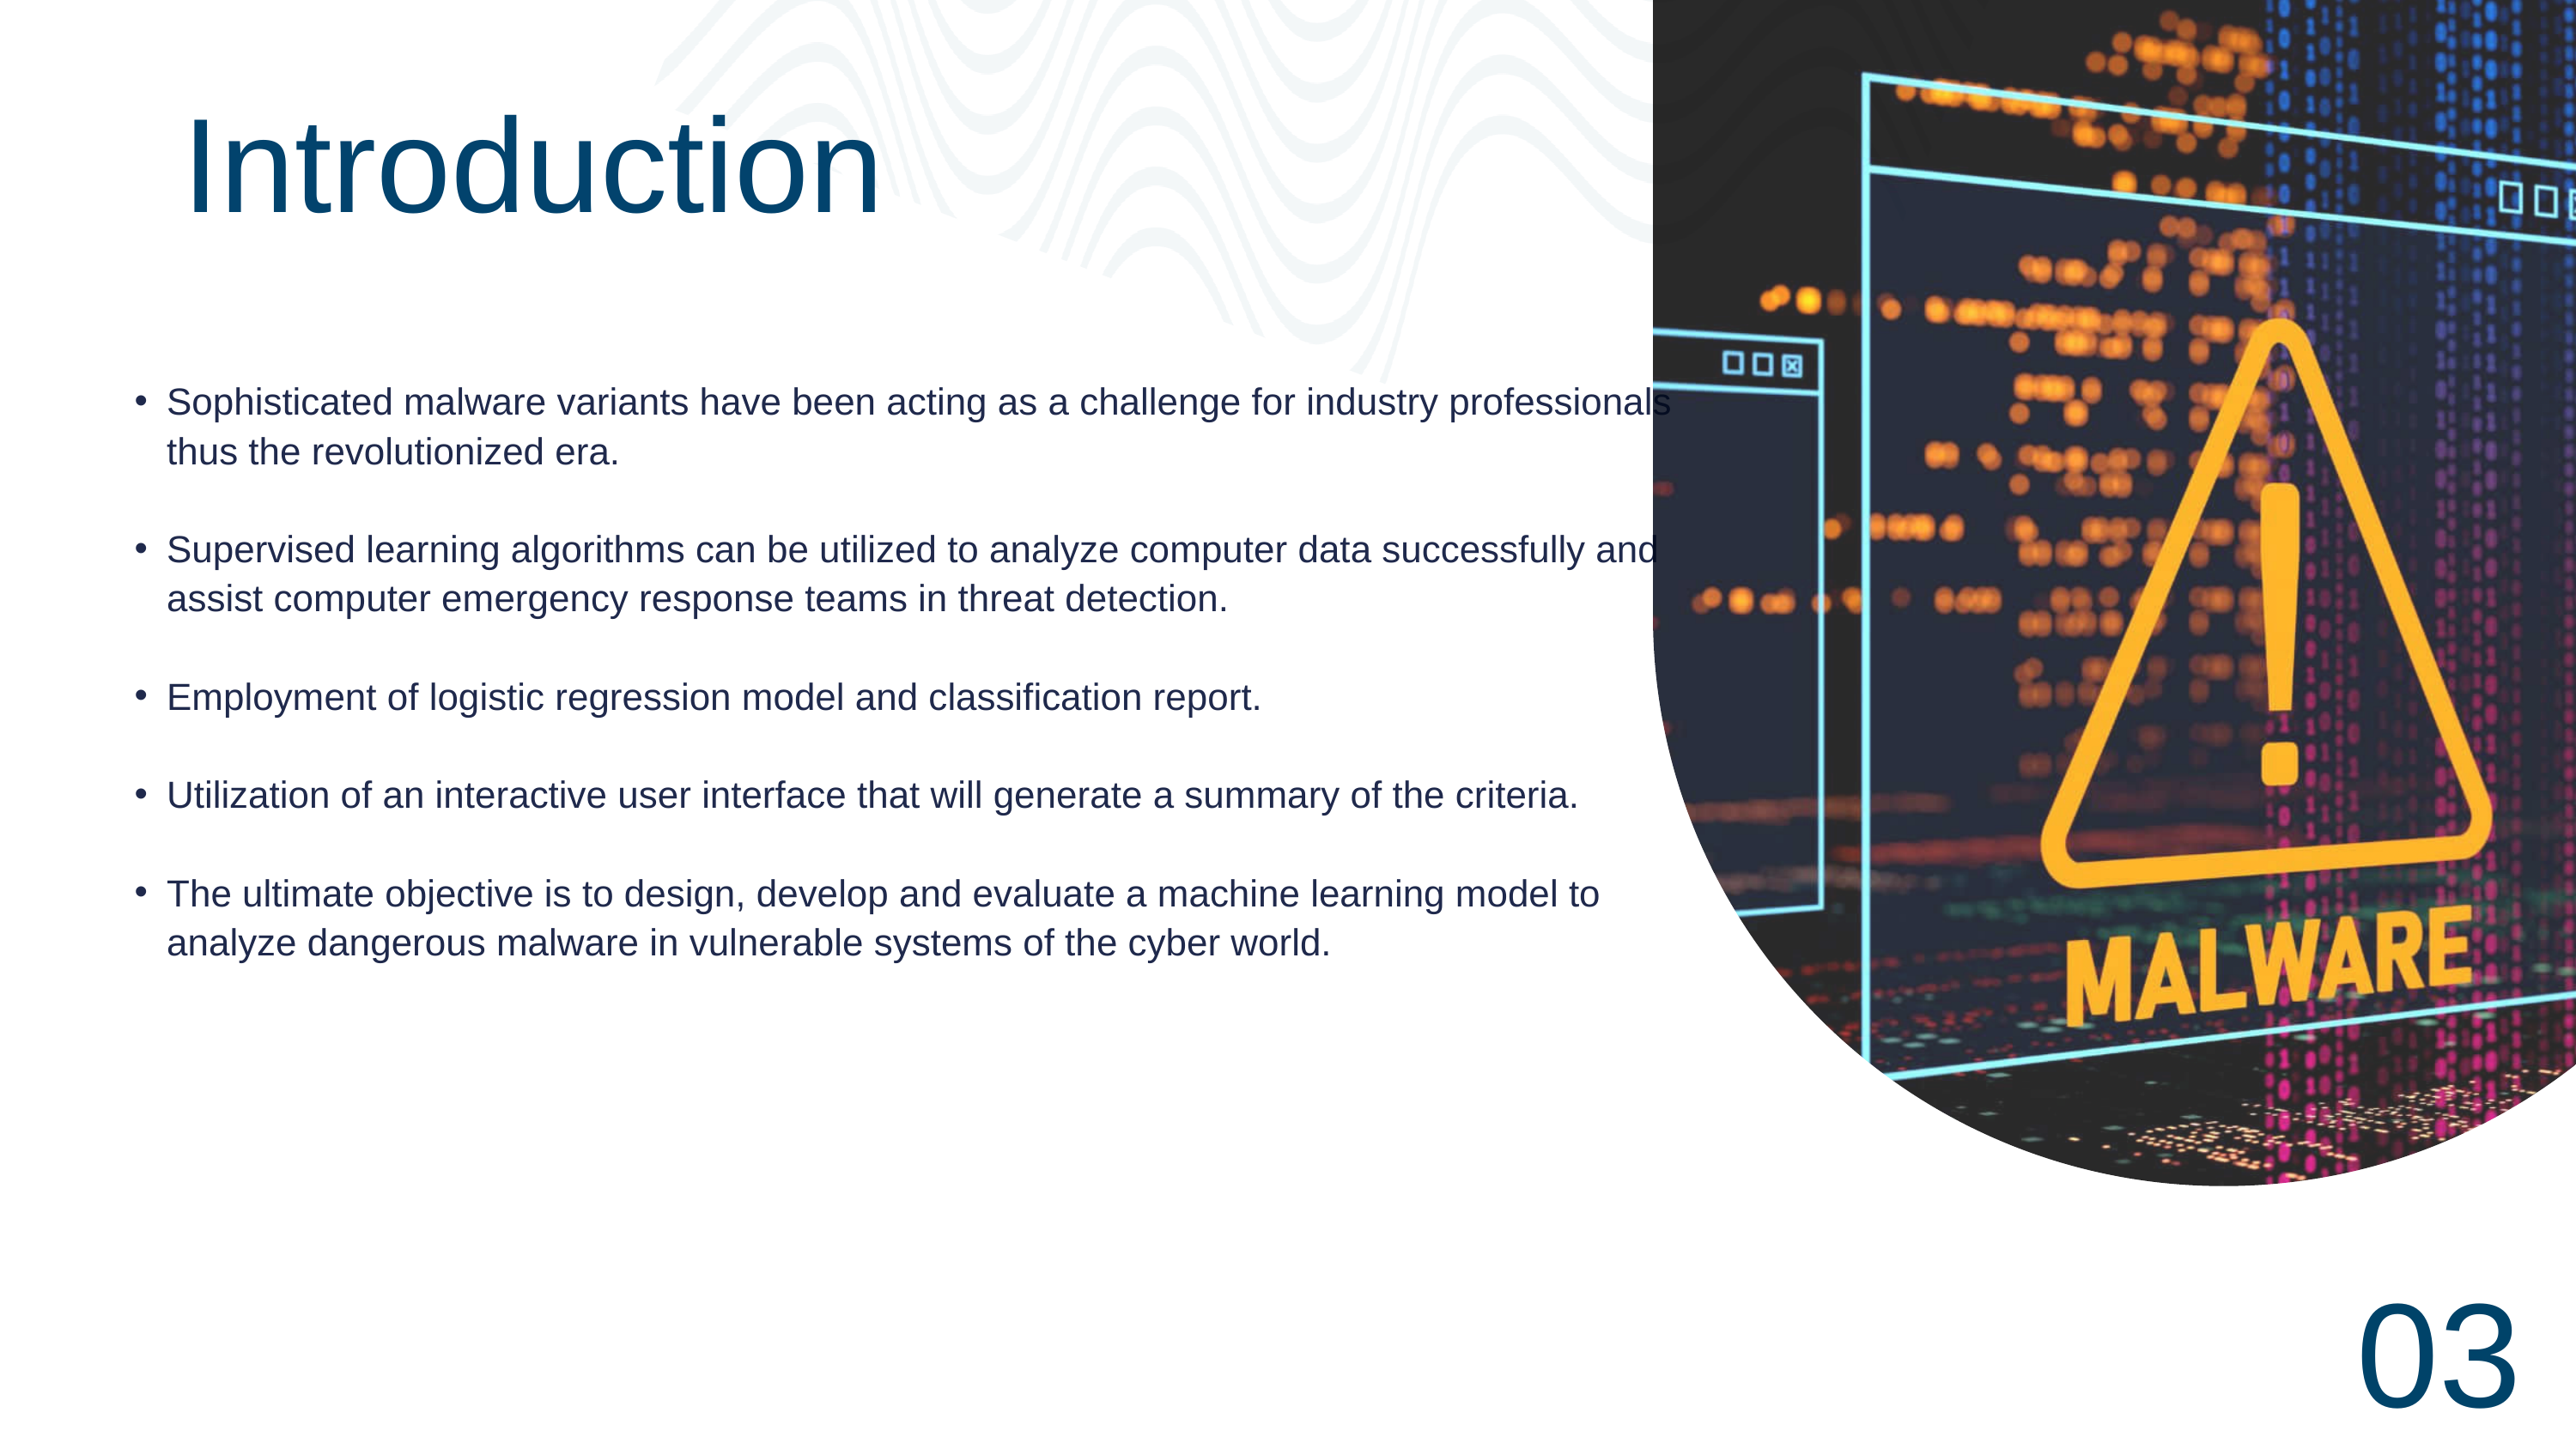

Introduction
Sophisticated malware variants have been acting as a challenge for industry professionals thus the revolutionized era.

Supervised learning algorithms can be utilized to analyze computer data successfully and assist computer emergency response teams in threat detection.

Employment of logistic regression model and classification report.

Utilization of an interactive user interface that will generate a summary of the criteria.

The ultimate objective is to design, develop and evaluate a machine learning model to analyze dangerous malware in vulnerable systems of the cyber world.
03